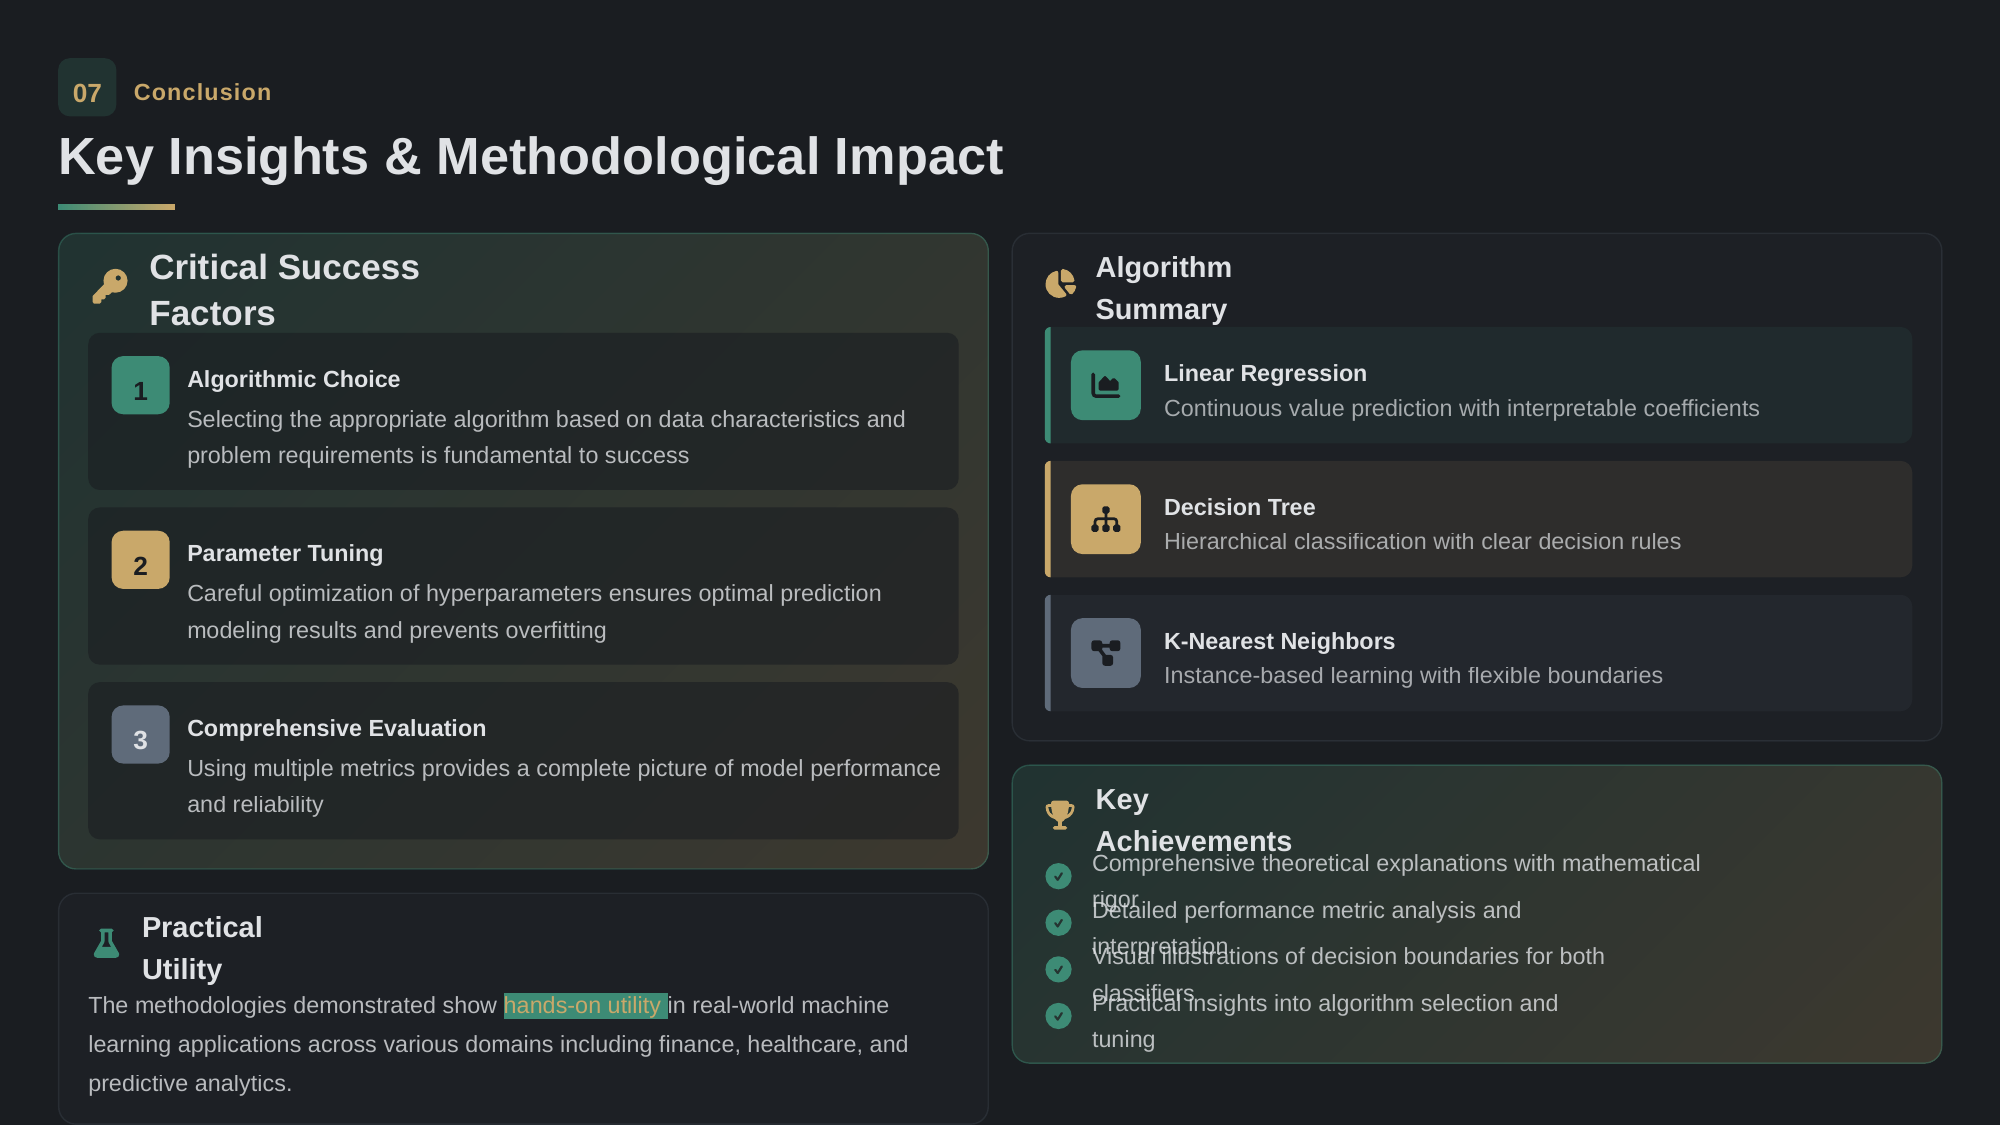

07
Conclusion
Key Insights & Methodological Impact

Critical Success Factors
Algorithm Summary

Linear Regression
1

Algorithmic Choice

Continuous value prediction with interpretable coefficients
Selecting the appropriate algorithm based on data characteristics and problem requirements is fundamental to success

Decision Tree

Hierarchical classification with clear decision rules
2

Parameter Tuning
Careful optimization of hyperparameters ensures optimal prediction modeling results and prevents overfitting

K-Nearest Neighbors

Instance-based learning with flexible boundaries

3

Comprehensive Evaluation
Using multiple metrics provides a complete picture of model performance and reliability

Key Achievements

Comprehensive theoretical explanations with mathematical rigor

Detailed performance metric analysis and interpretation

Practical Utility

Visual illustrations of decision boundaries for both classifiers

The methodologies demonstrated show hands-on utility in real-world machine learning applications across various domains including finance, healthcare, and predictive analytics.
Practical insights into algorithm selection and tuning